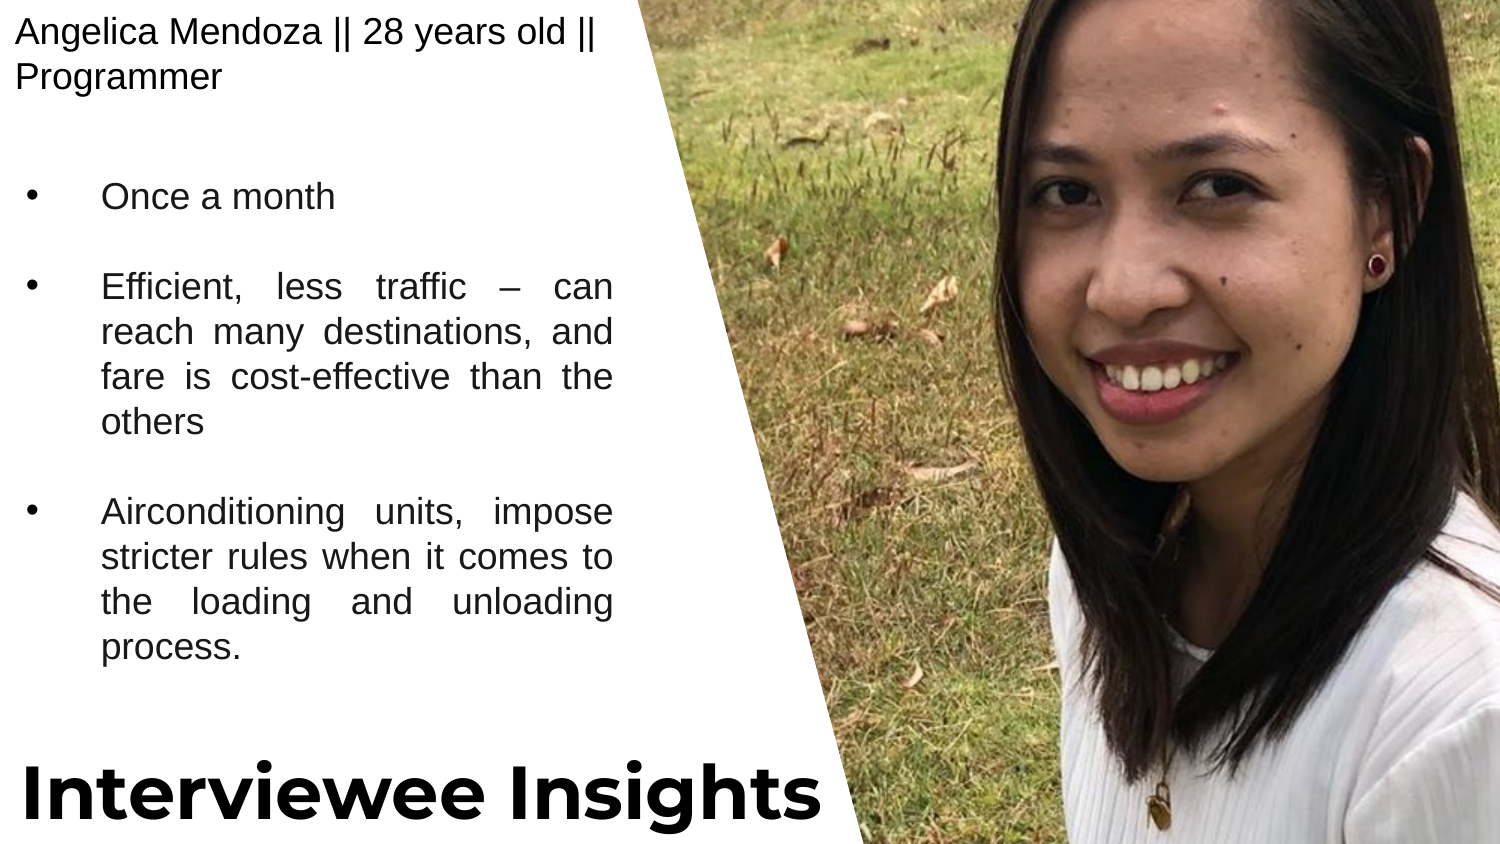

Angelica Mendoza || 28 years old || Programmer
Once a month

Efficient, less traffic – can reach many destinations, and fare is cost-effective than the others

Airconditioning units, impose stricter rules when it comes to the loading and unloading process.
Interviewee Insights